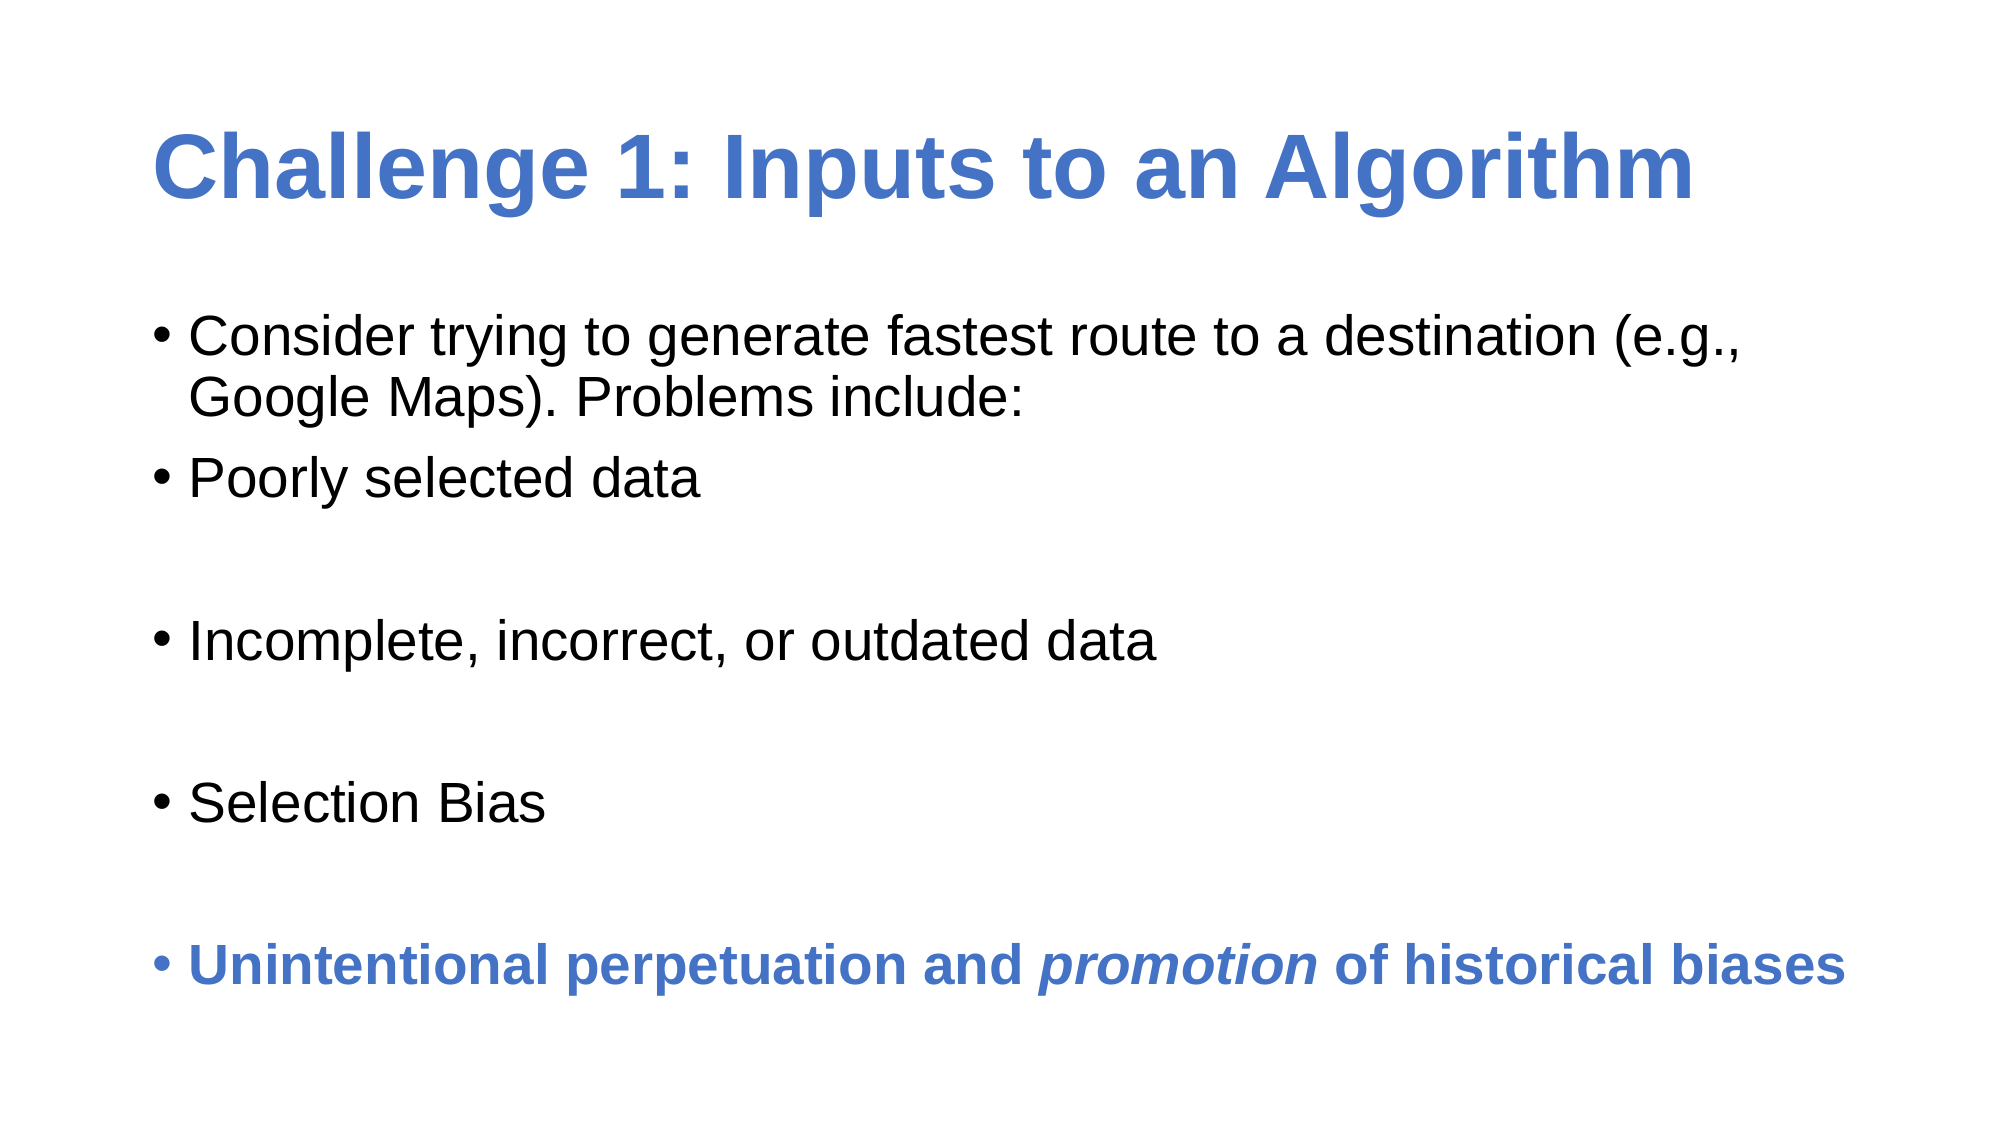

# Challenge 1: Inputs to an Algorithm
Consider trying to generate fastest route to a destination (e.g., Google Maps). Problems include:
Poorly selected data

Incomplete, incorrect, or outdated data

Selection Bias

Unintentional perpetuation and promotion of historical biases